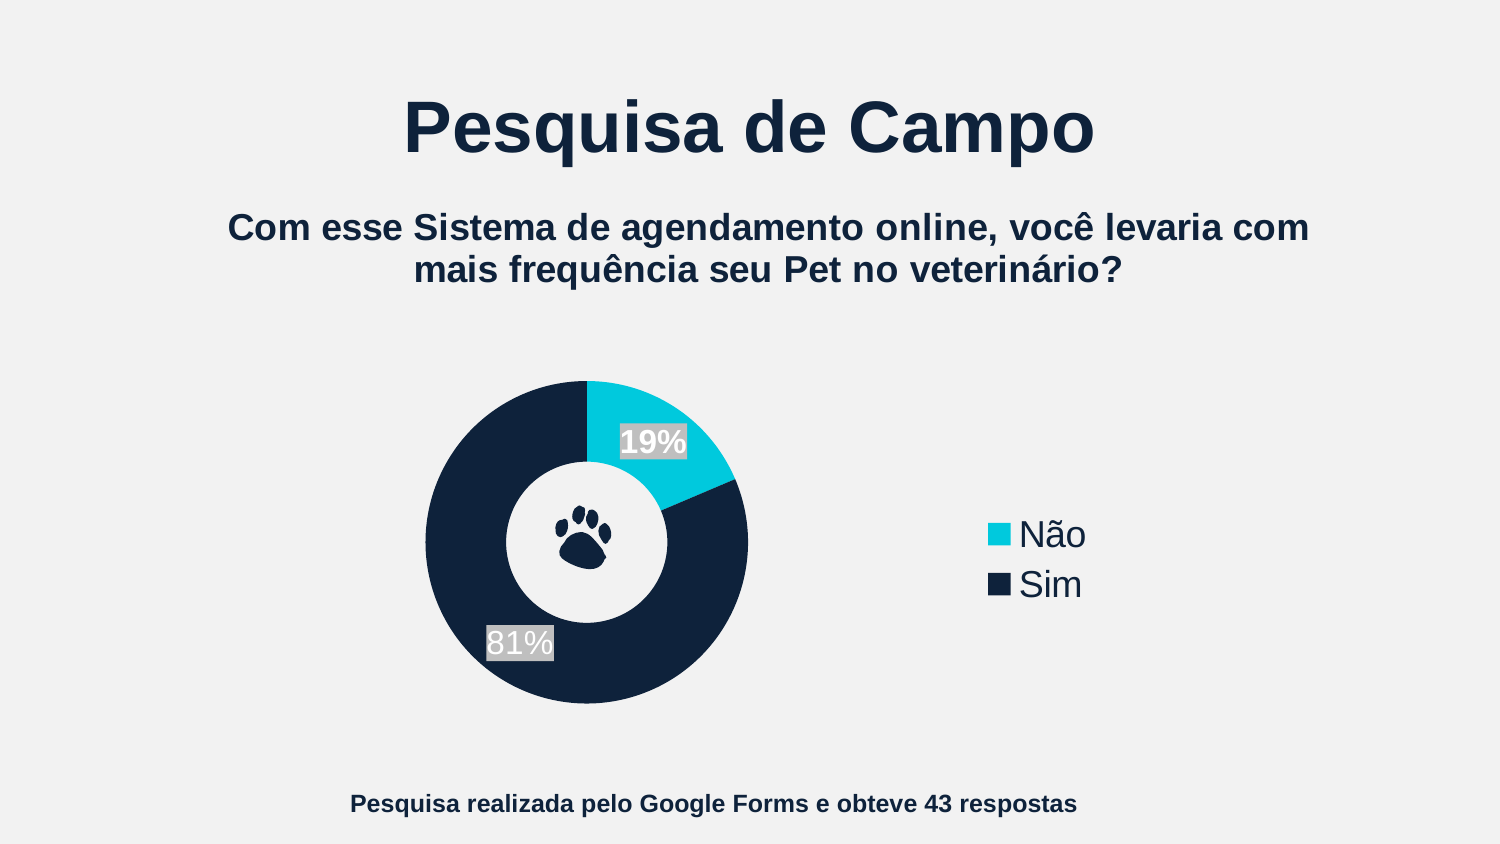

# Pesquisa de Campo

### Chart: Com esse Sistema de agendamento online, você levaria com mais frequência seu Pet no veterinário?

| Category | Vendas |
|---|---|
| Não | 18.6 |
| Sim | 81.4 |

Pesquisa realizada pelo Google Forms e obteve 43 respostas